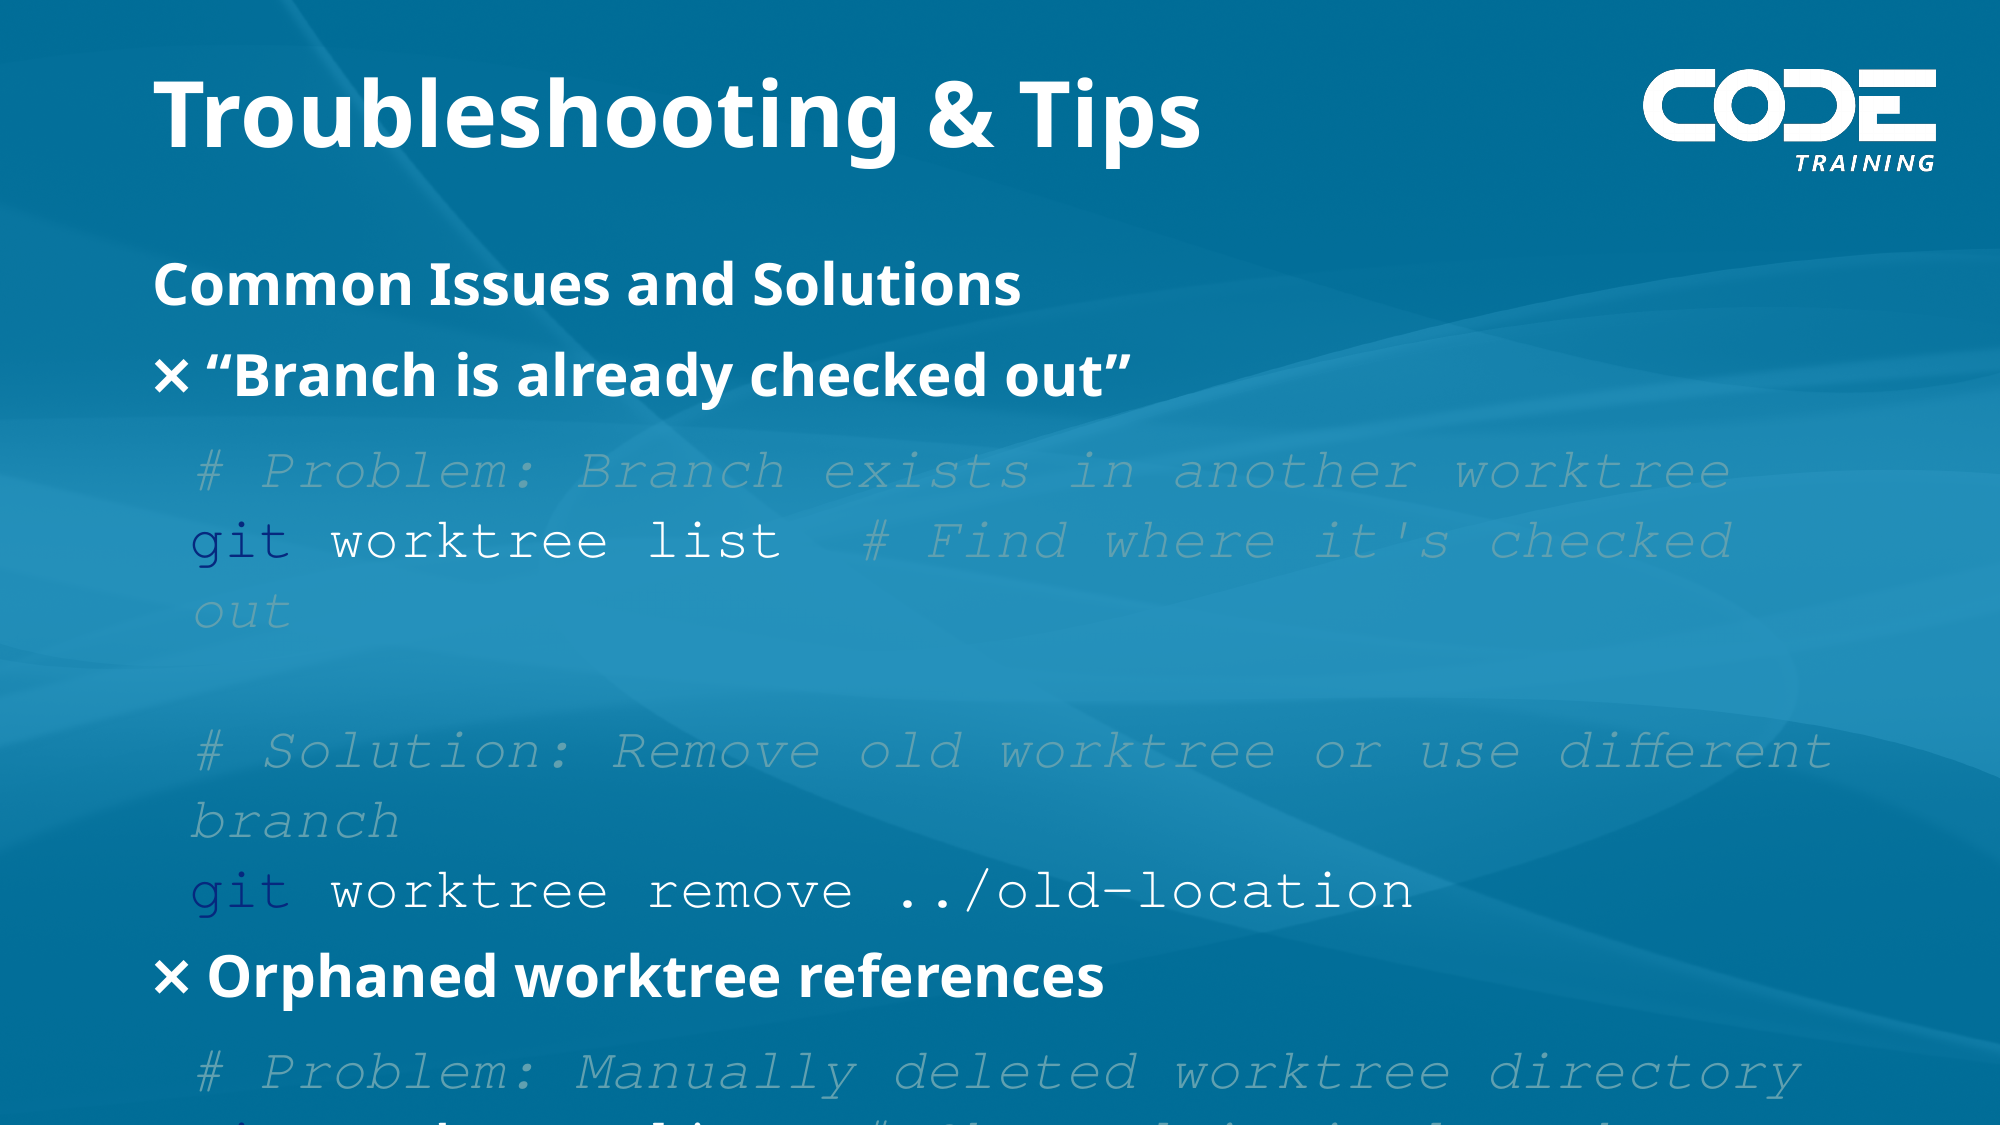

# Troubleshooting & Tips
Common Issues and Solutions
❌ “Branch is already checked out”
# Problem: Branch exists in another worktree git worktree list  # Find where it's checked out # Solution: Remove old worktree or use different branch git worktree remove ../old-location
❌ Orphaned worktree references
# Problem: Manually deleted worktree directory git worktree list  # Shows [missing] worktrees # Solution: Clean up references git worktree prune
💡 Performance Tips:
Don’t create too many worktrees (< 10 typically)
Clean up unused worktrees regularly
Use git worktree prune in maintenance scripts